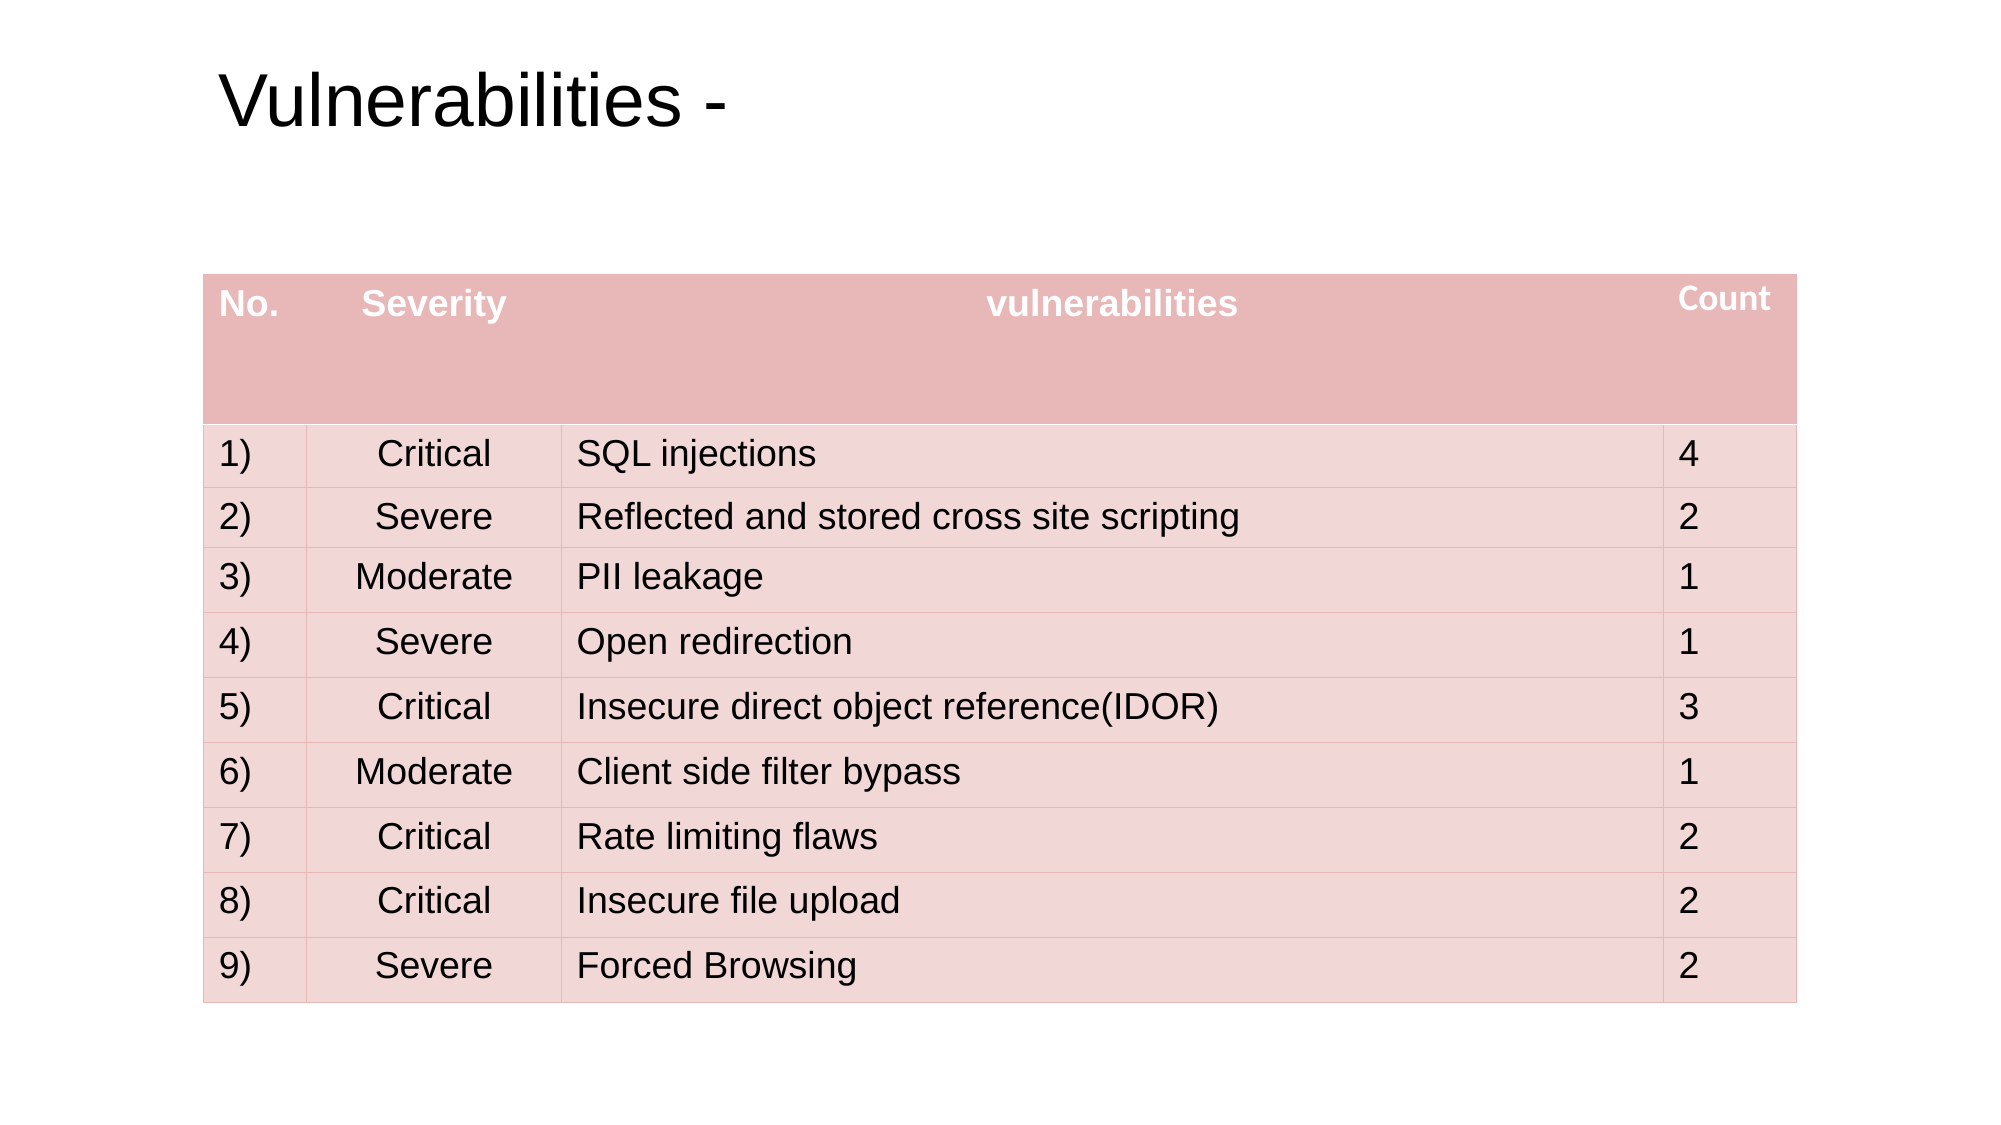

Vulnerabilities -
| No. | Severity | vulnerabilities | Count |
| --- | --- | --- | --- |
| 1) | Critical | SQL injections | 4 |
| 2) | Severe | Reflected and stored cross site scripting | 2 |
| 3) | Moderate | PII leakage | 1 |
| 4) | Severe | Open redirection | 1 |
| 5) | Critical | Insecure direct object reference(IDOR) | 3 |
| 6) | Moderate | Client side filter bypass | 1 |
| 7) | Critical | Rate limiting flaws | 2 |
| 8) | Critical | Insecure file upload | 2 |
| 9) | Severe | Forced Browsing | 2 |